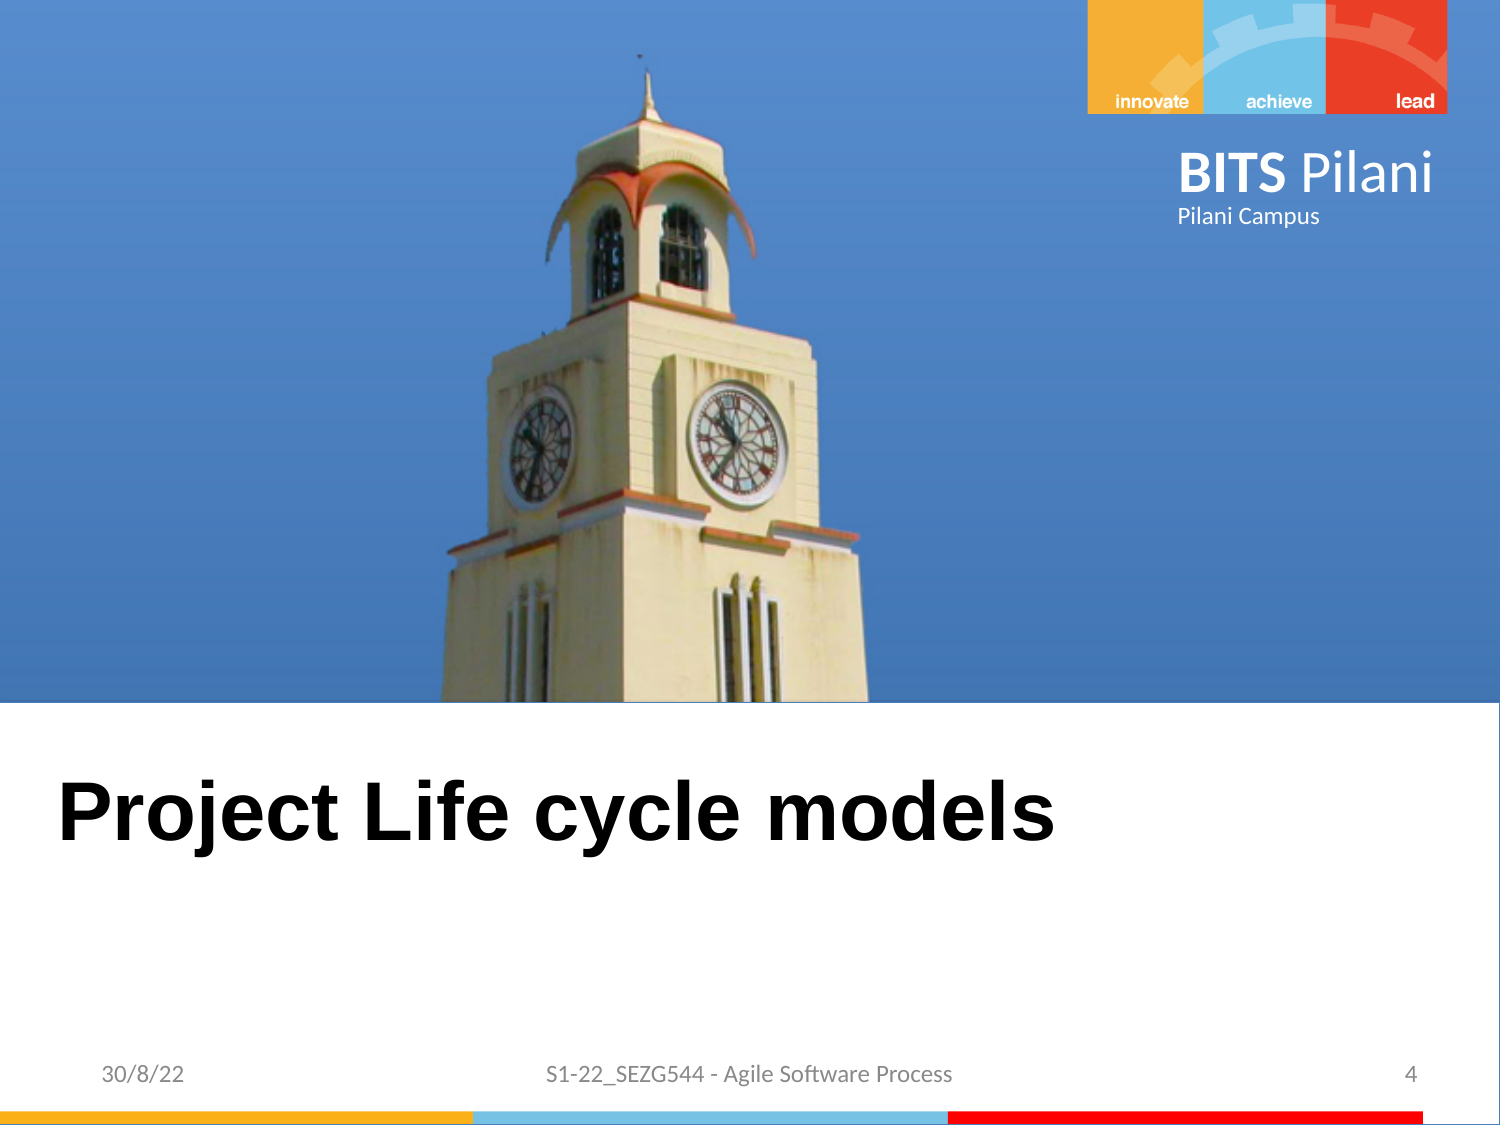

Project Life cycle models
  30/8/22
S1-22_SEZG544 - Agile Software Process
4